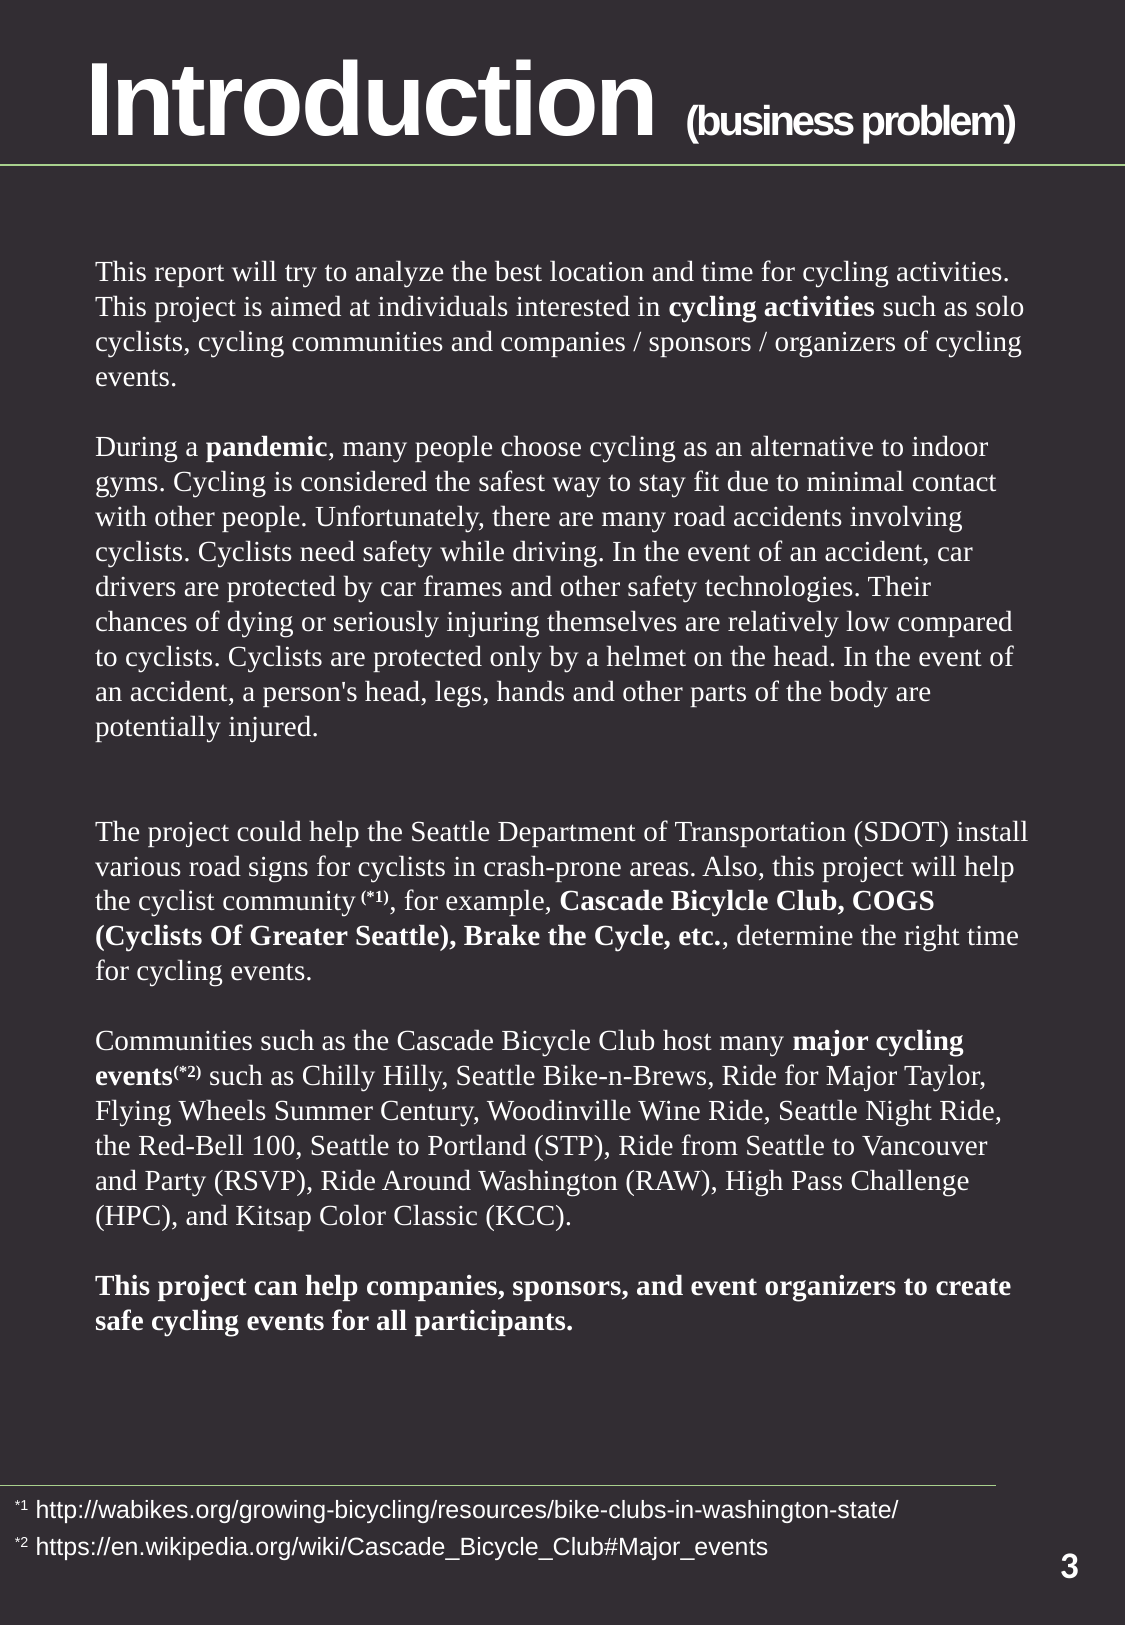

Introduction (business problem)

This report will try to analyze the best location and time for cycling activities. This project is aimed at individuals interested in cycling activities such as solo cyclists, cycling communities and companies / sponsors / organizers of cycling events.

During a pandemic, many people choose cycling as an alternative to indoor gyms. Cycling is considered the safest way to stay fit due to minimal contact with other people. Unfortunately, there are many road accidents involving cyclists. Cyclists need safety while driving. In the event of an accident, car drivers are protected by car frames and other safety technologies. Their chances of dying or seriously injuring themselves are relatively low compared to cyclists. Cyclists are protected only by a helmet on the head. In the event of an accident, a person's head, legs, hands and other parts of the body are potentially injured.

The project could help the Seattle Department of Transportation (SDOT) install various road signs for cyclists in crash-prone areas. Also, this project will help the cyclist community (*1), for example, Cascade Bicylcle Club, COGS (Cyclists Of Greater Seattle), Brake the Cycle, etc., determine the right time for cycling events.

Communities such as the Cascade Bicycle Club host many major cycling events(*2) such as Chilly Hilly, Seattle Bike-n-Brews, Ride for Major Taylor, Flying Wheels Summer Century, Woodinville Wine Ride, Seattle Night Ride, the Red-Bell 100, Seattle to Portland (STP), Ride from Seattle to Vancouver and Party (RSVP), Ride Around Washington (RAW), High Pass Challenge (HPC), and Kitsap Color Classic (KCC).

This project can help companies, sponsors, and event organizers to create safe cycling events for all participants.
*1 http://wabikes.org/growing-bicycling/resources/bike-clubs-in-washington-state/

*2 https://en.wikipedia.org/wiki/Cascade_Bicycle_Club#Major_events
3